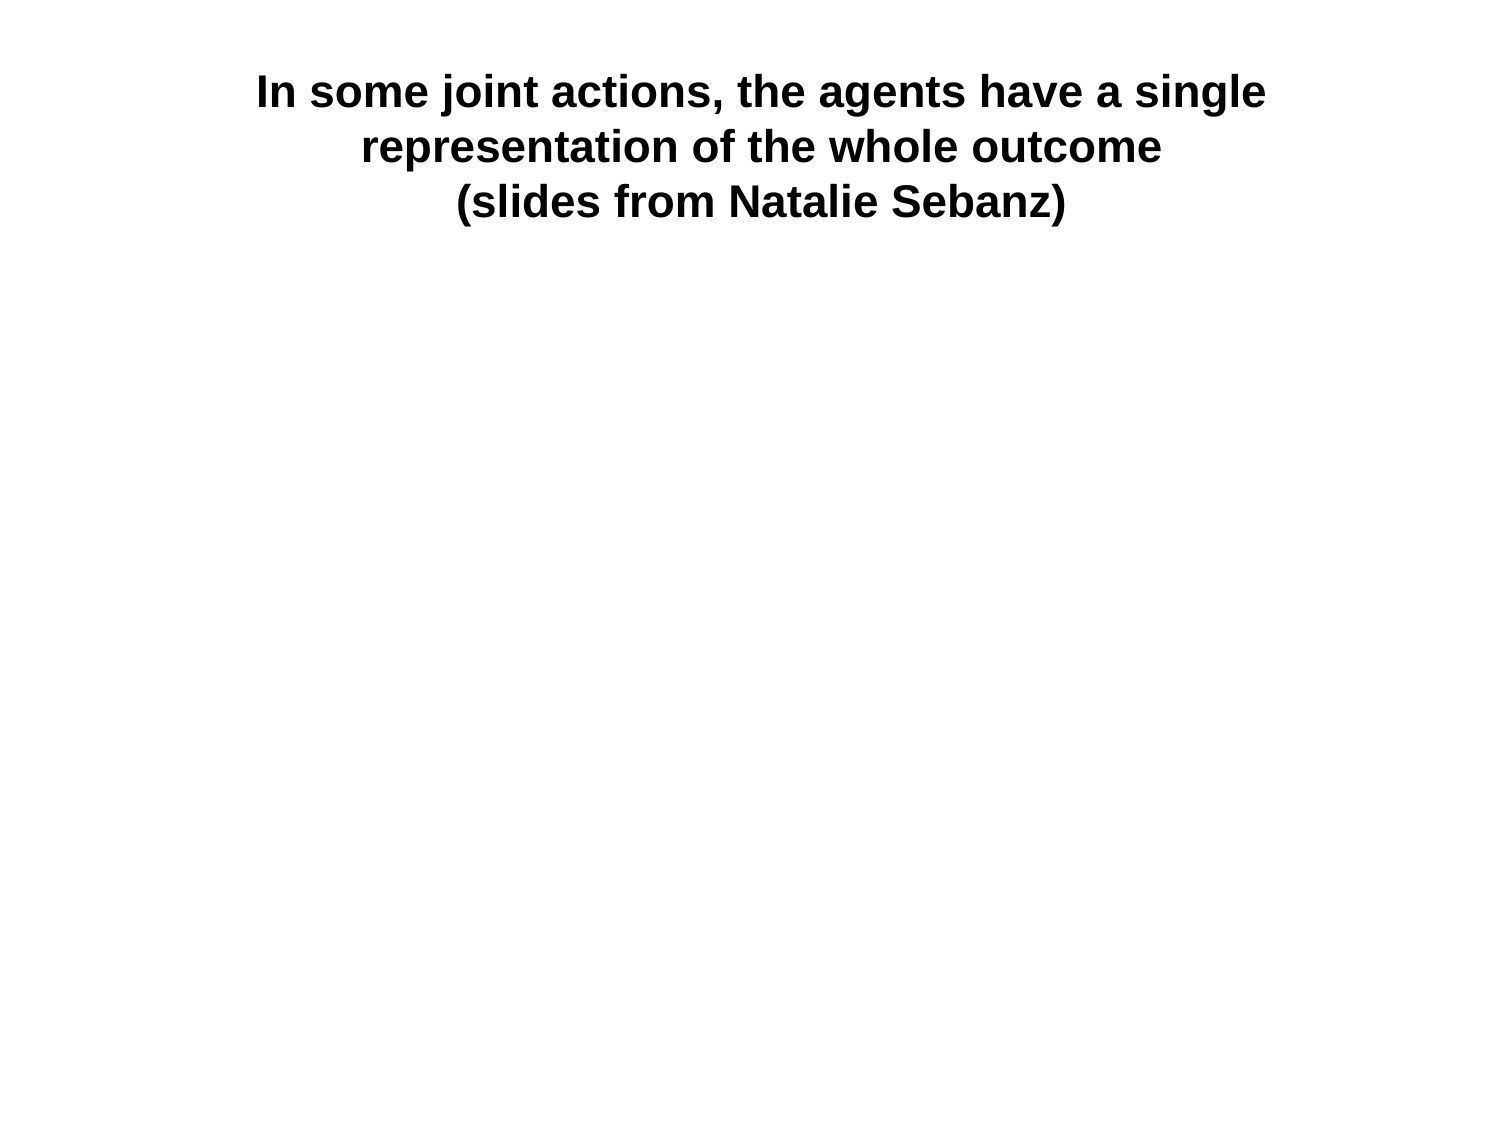

In some joint actions, the agents have a single representation of the whole outcome
(slides from Natalie Sebanz)